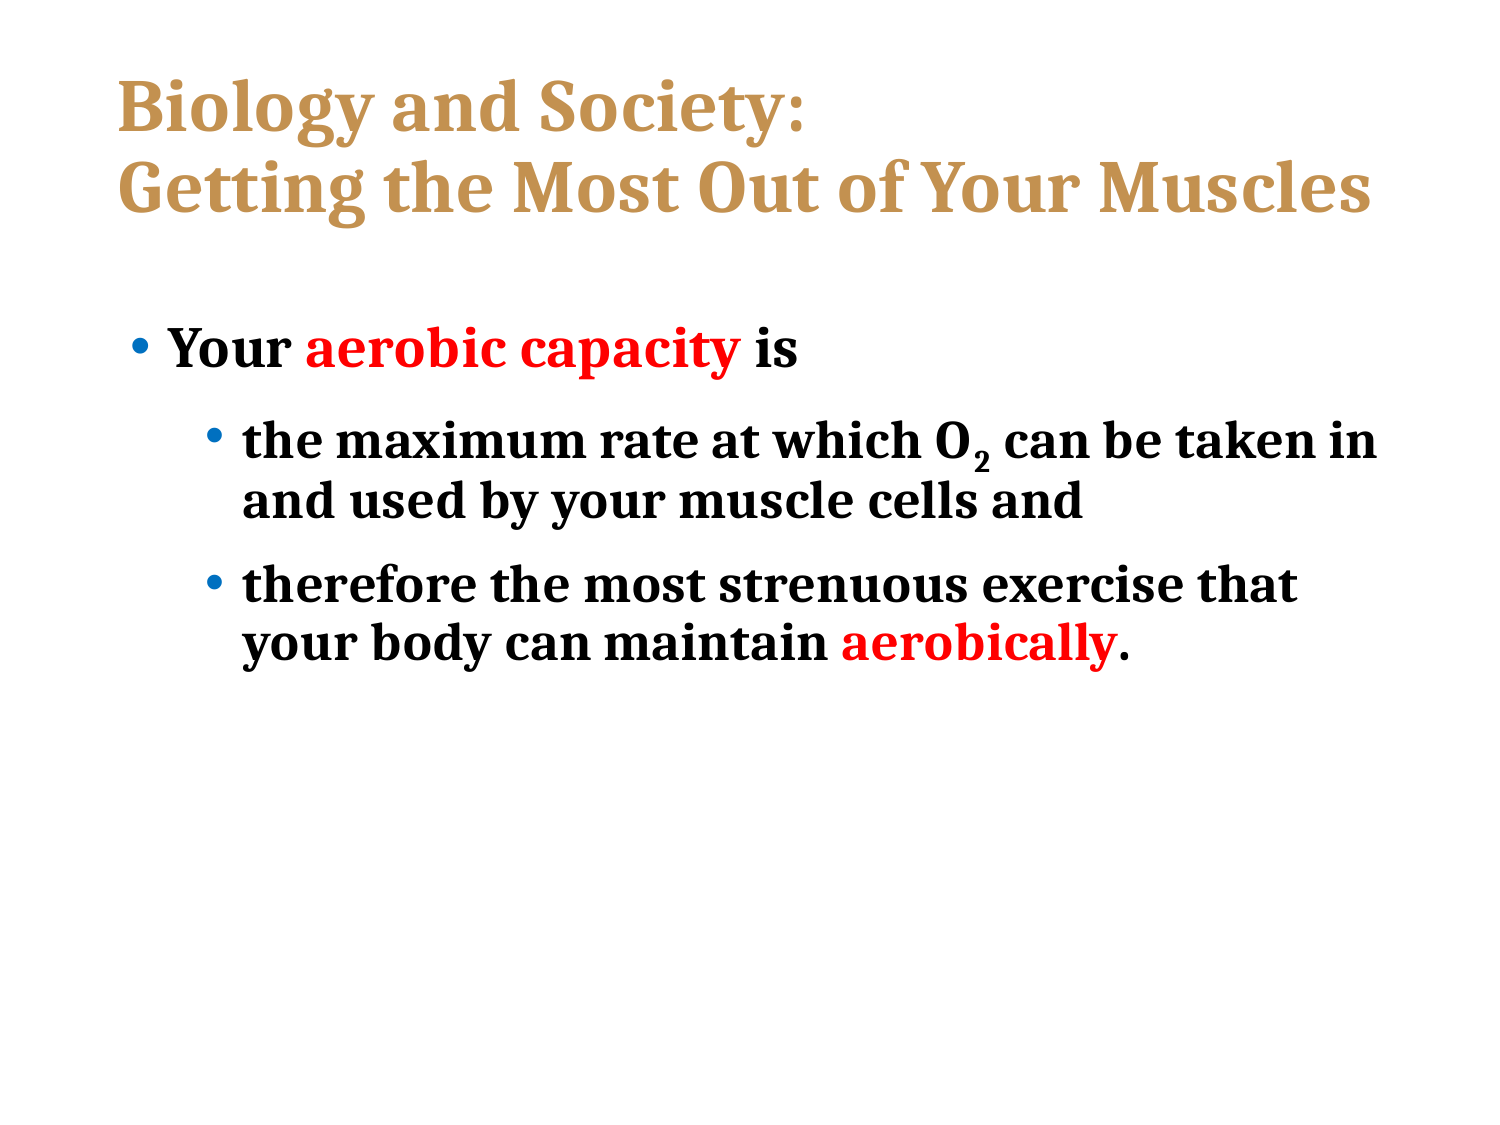

# Biology and Society: Getting the Most Out of Your Muscles
Your aerobic capacity is
the maximum rate at which O2 can be taken in and used by your muscle cells and
therefore the most strenuous exercise that your body can maintain aerobically.